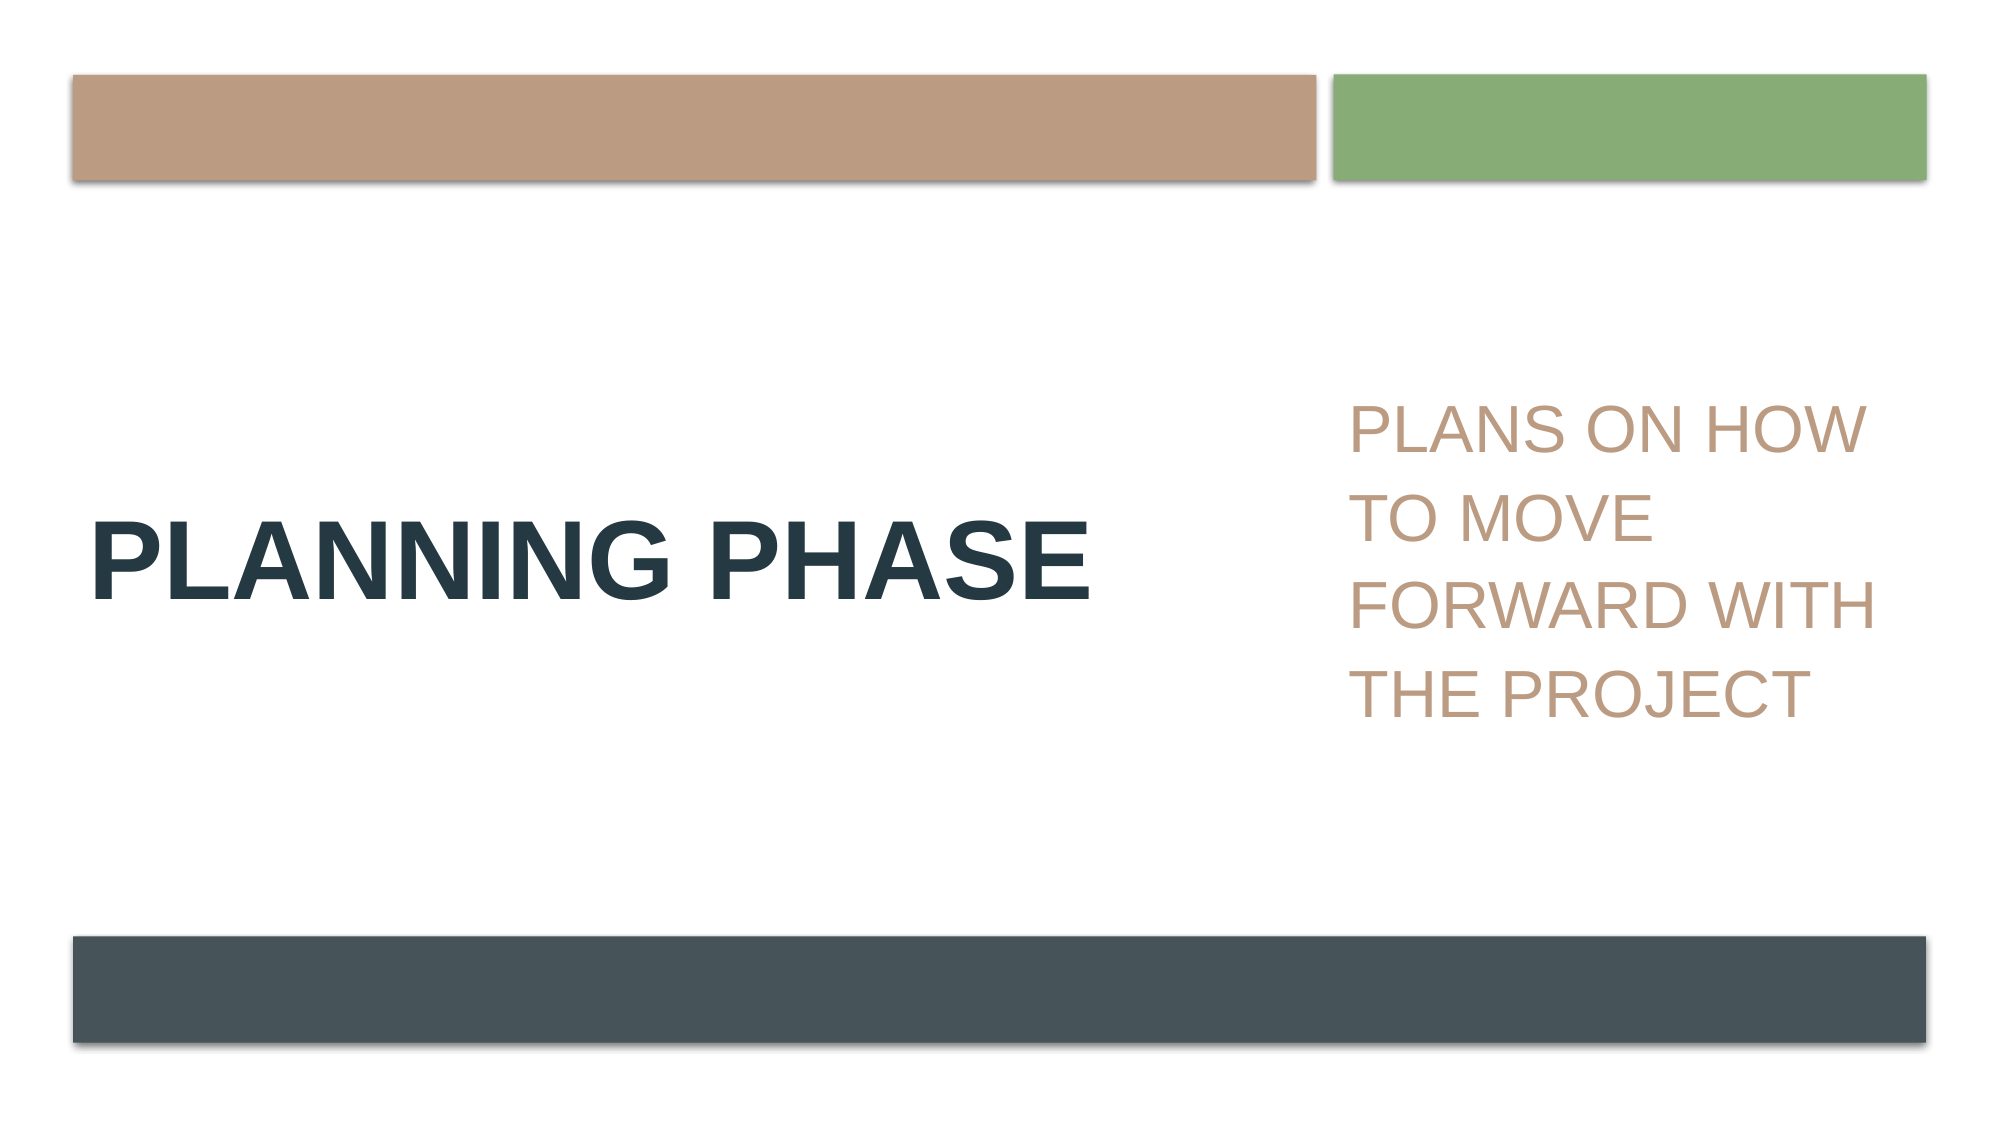

# Planning phase
Plans on how to move forward with the project

18